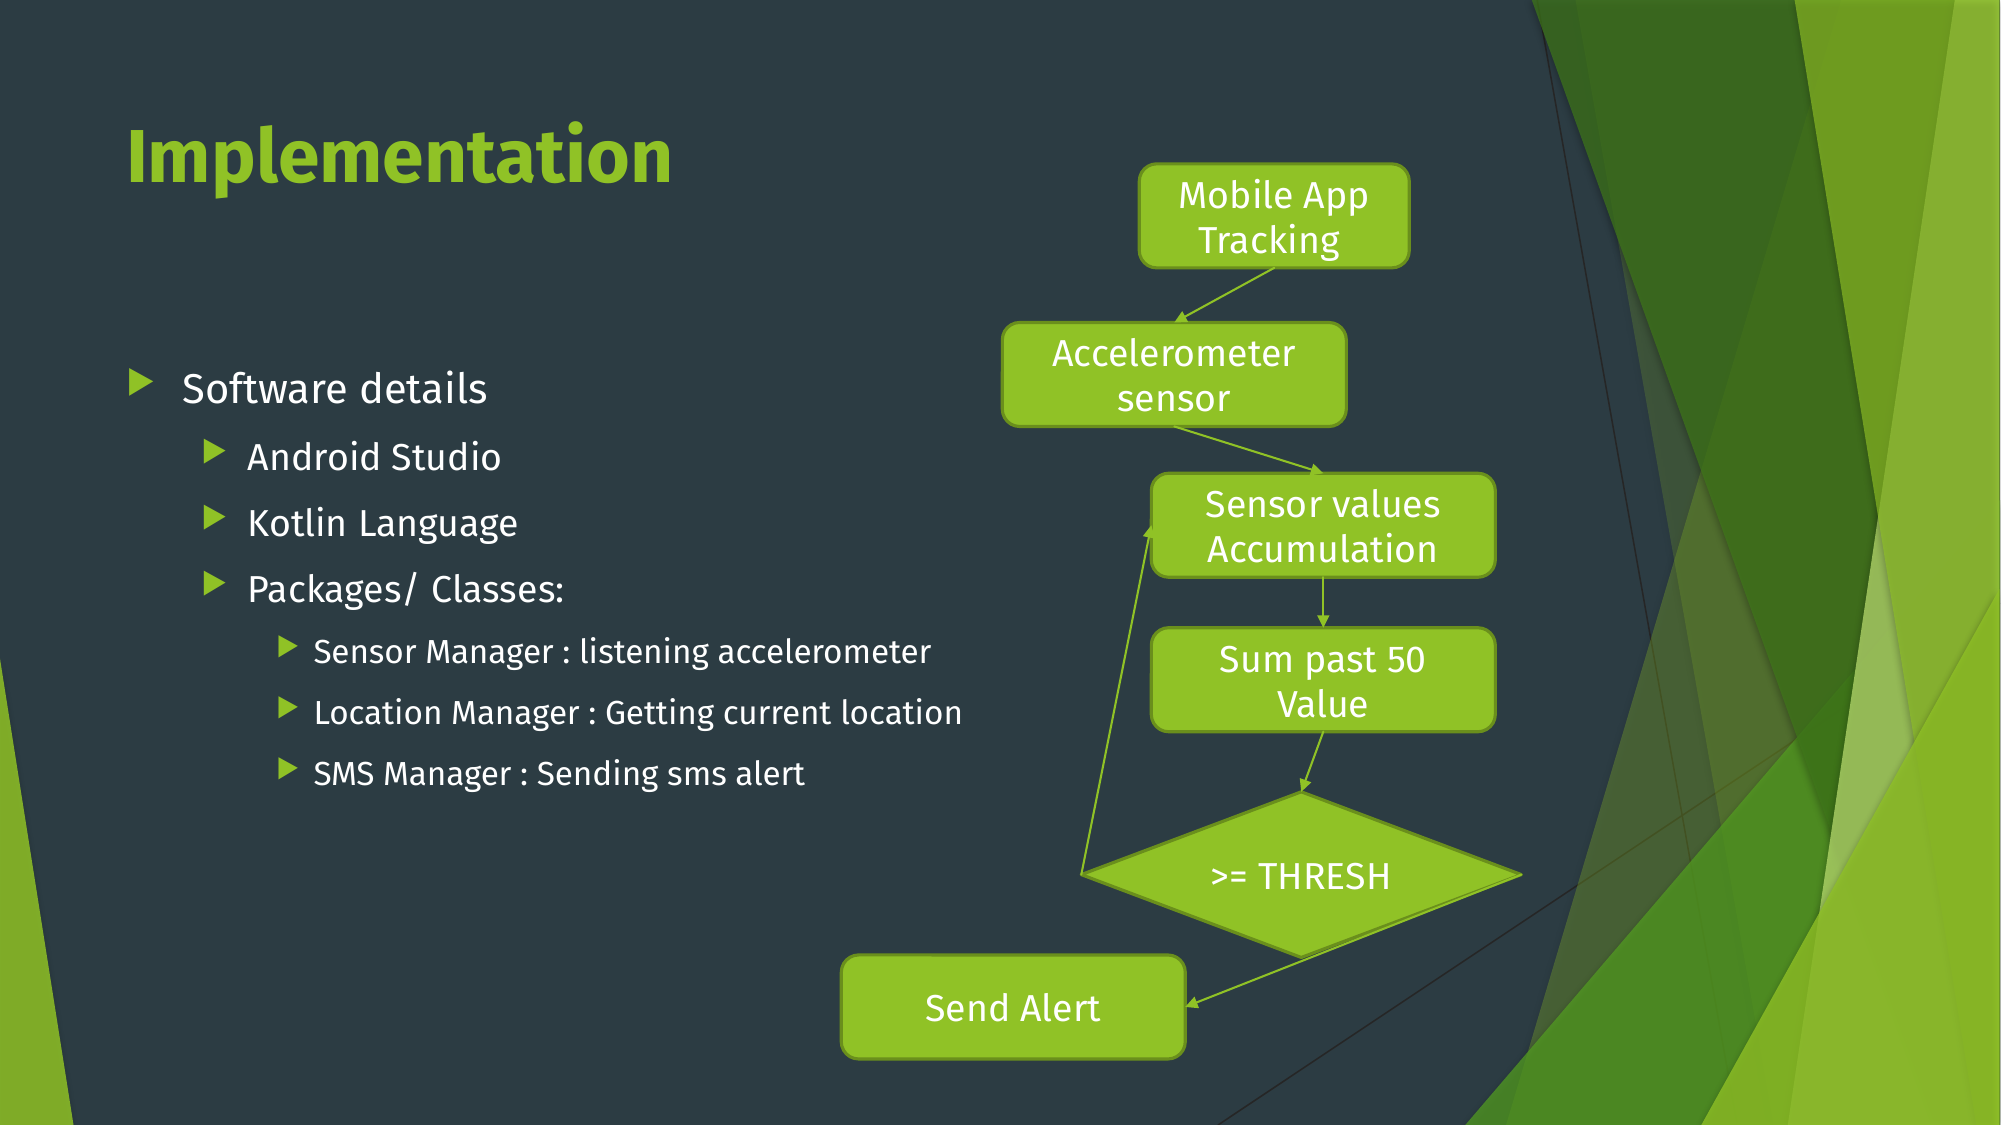

# Implementation
Mobile App Tracking
Accelerometer sensor
Software details
Android Studio
Kotlin Language
Packages/ Classes:
Sensor Manager : listening accelerometer
Location Manager : Getting current location
SMS Manager : Sending sms alert
Sensor values
Accumulation
Sum past 50 Value
>= THRESH
Send Alert